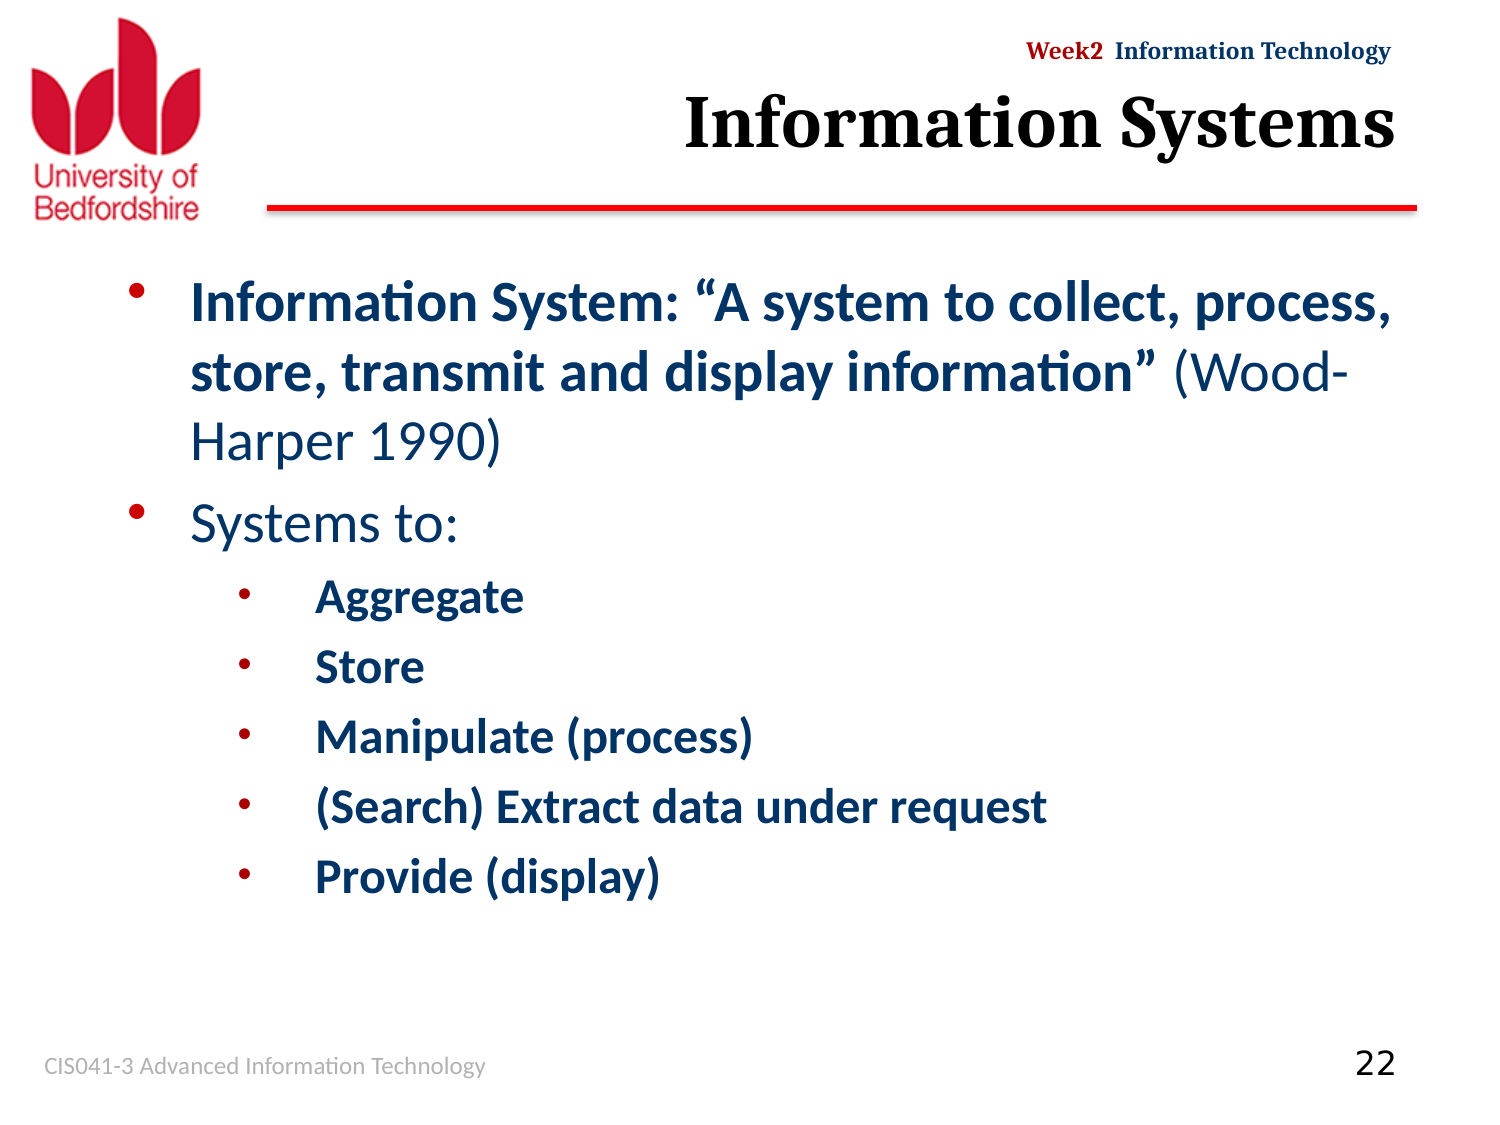

# Information Systems
Information System: “A system to collect, process, store, transmit and display information” (Wood-Harper 1990)
Systems to:
Aggregate
Store
Manipulate (process)
(Search) Extract data under request
Provide (display)

CIS041-3 Advanced Information Technology